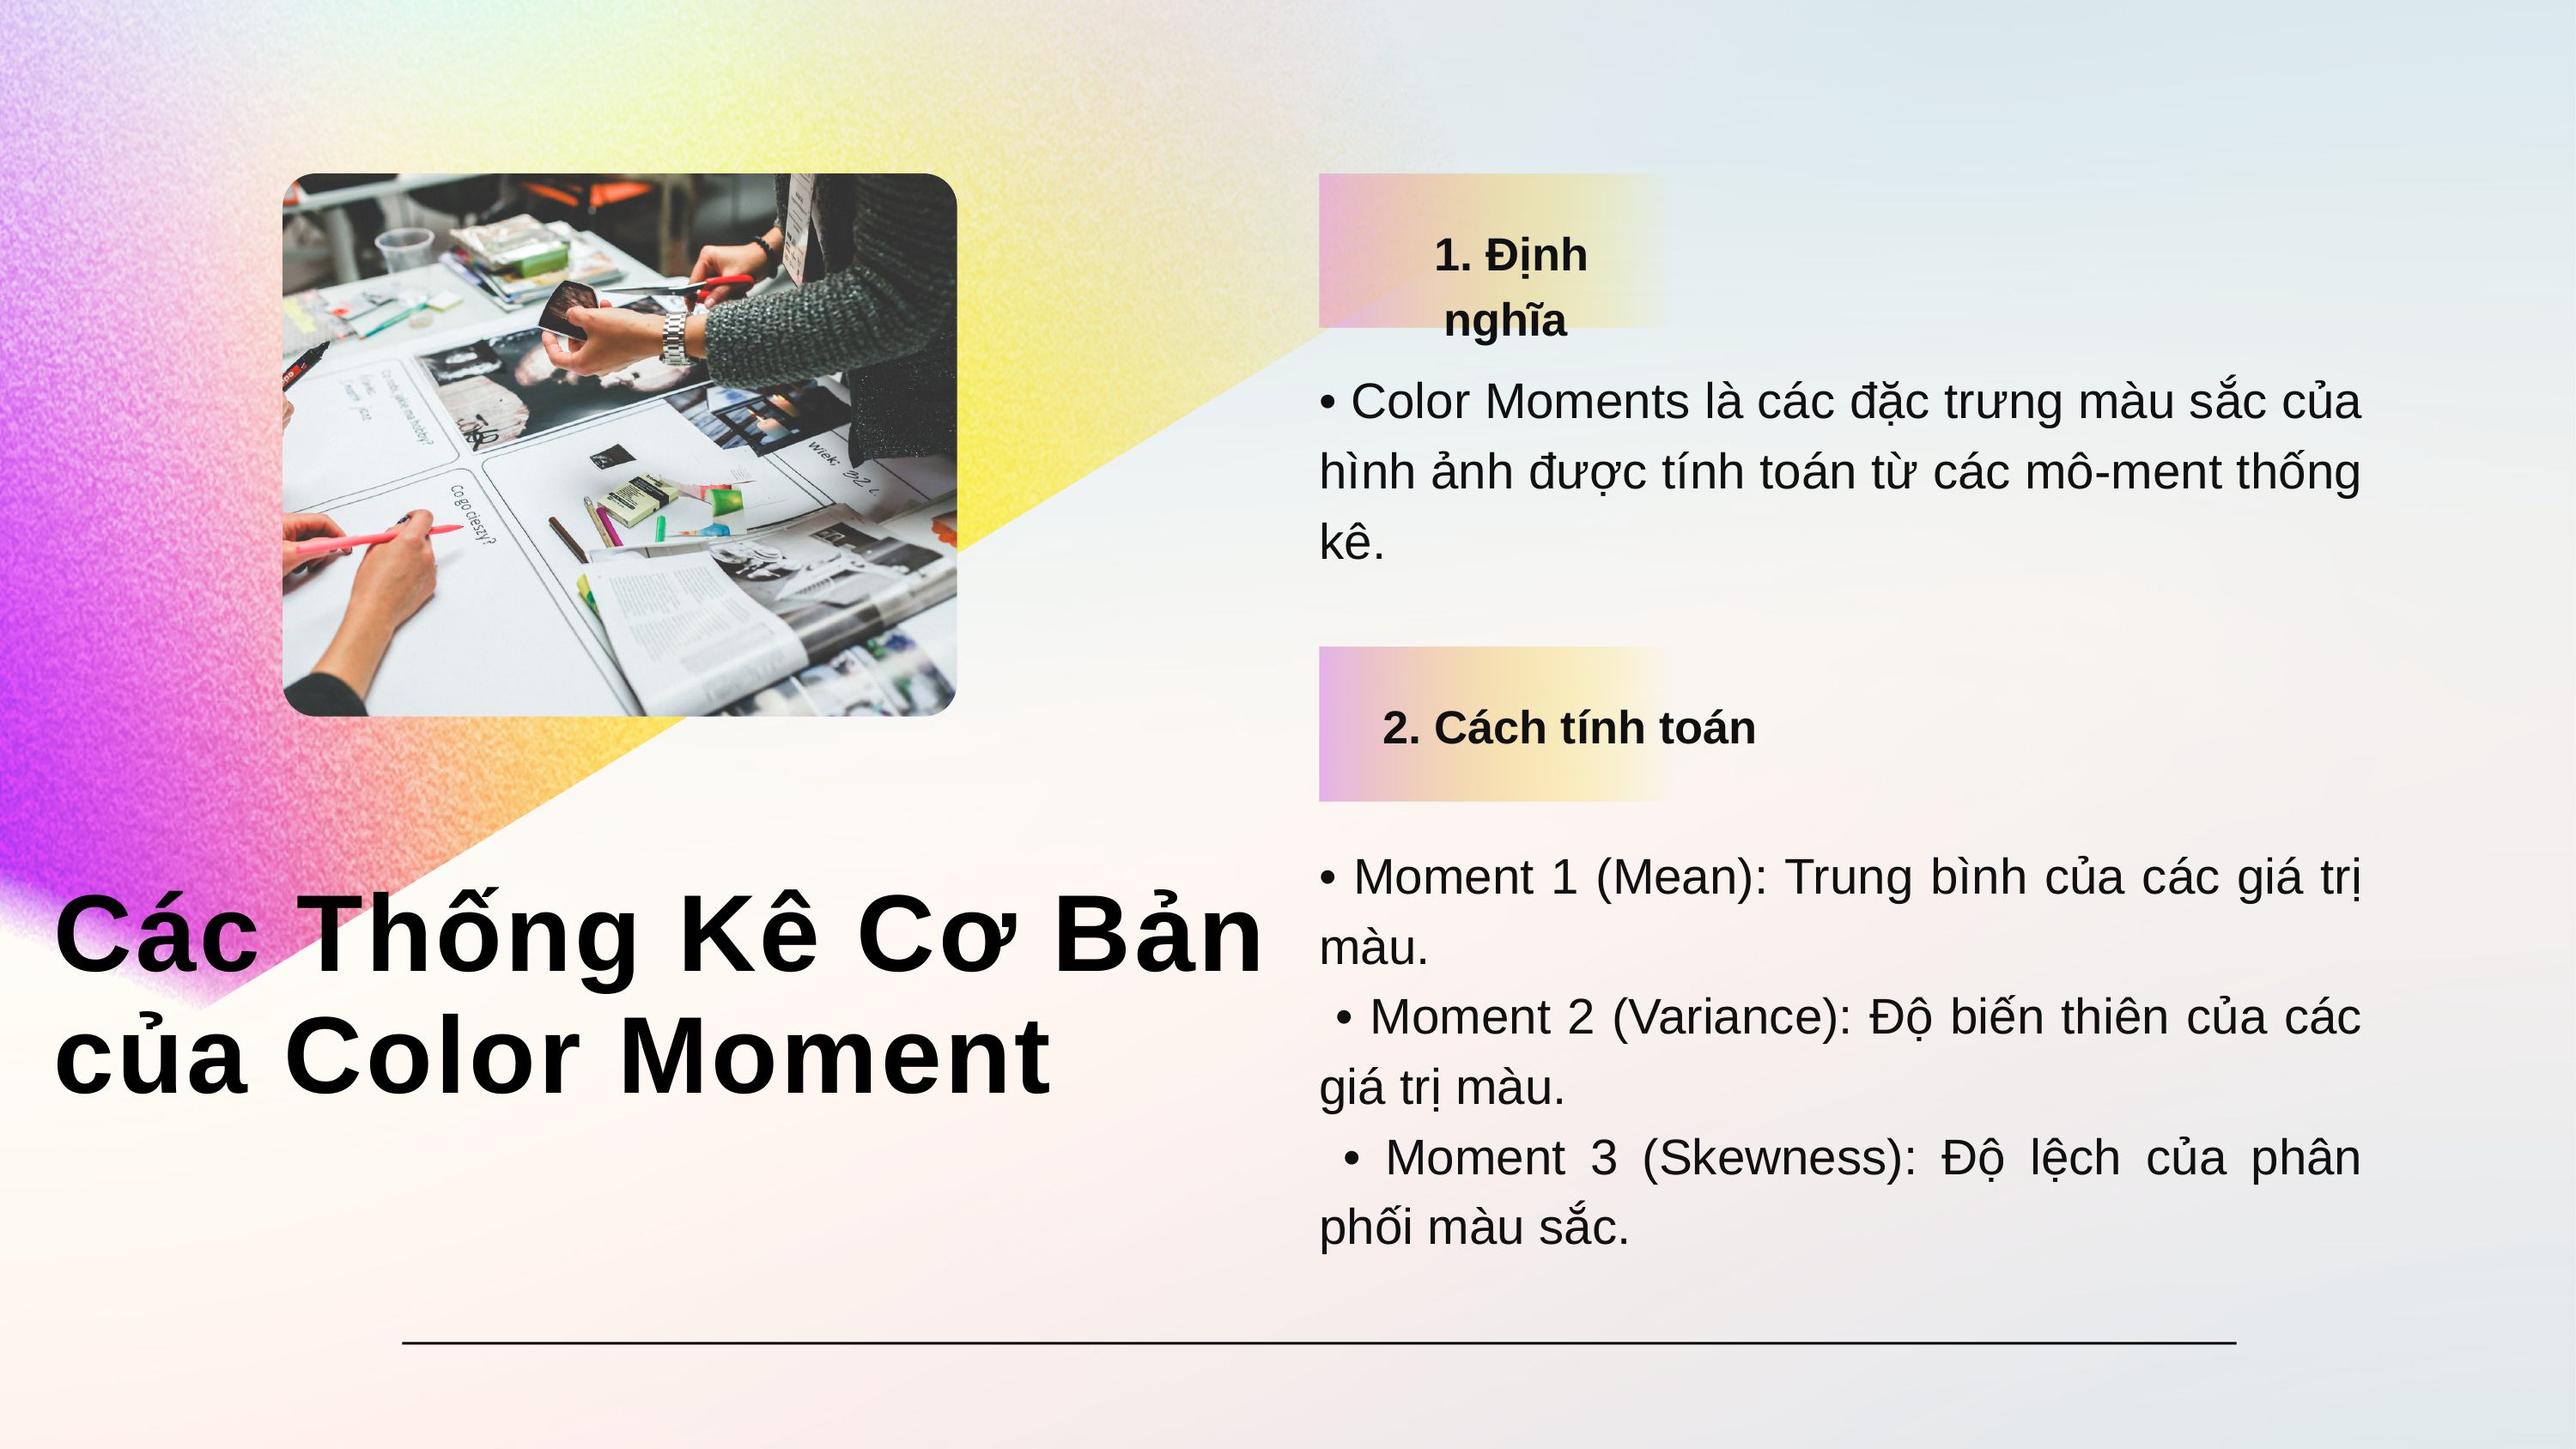

1. Định nghĩa

• Color Moments là các đặc trưng màu sắc của hình ảnh được tính toán từ các mô-ment thống kê.

2. Cách tính toán

• Moment 1 (Mean): Trung bình của các giá trị màu.
 • Moment 2 (Variance): Độ biến thiên của các giá trị màu.
 • Moment 3 (Skewness): Độ lệch của phân phối màu sắc.

Các Thống Kê Cơ Bản của Color Moment